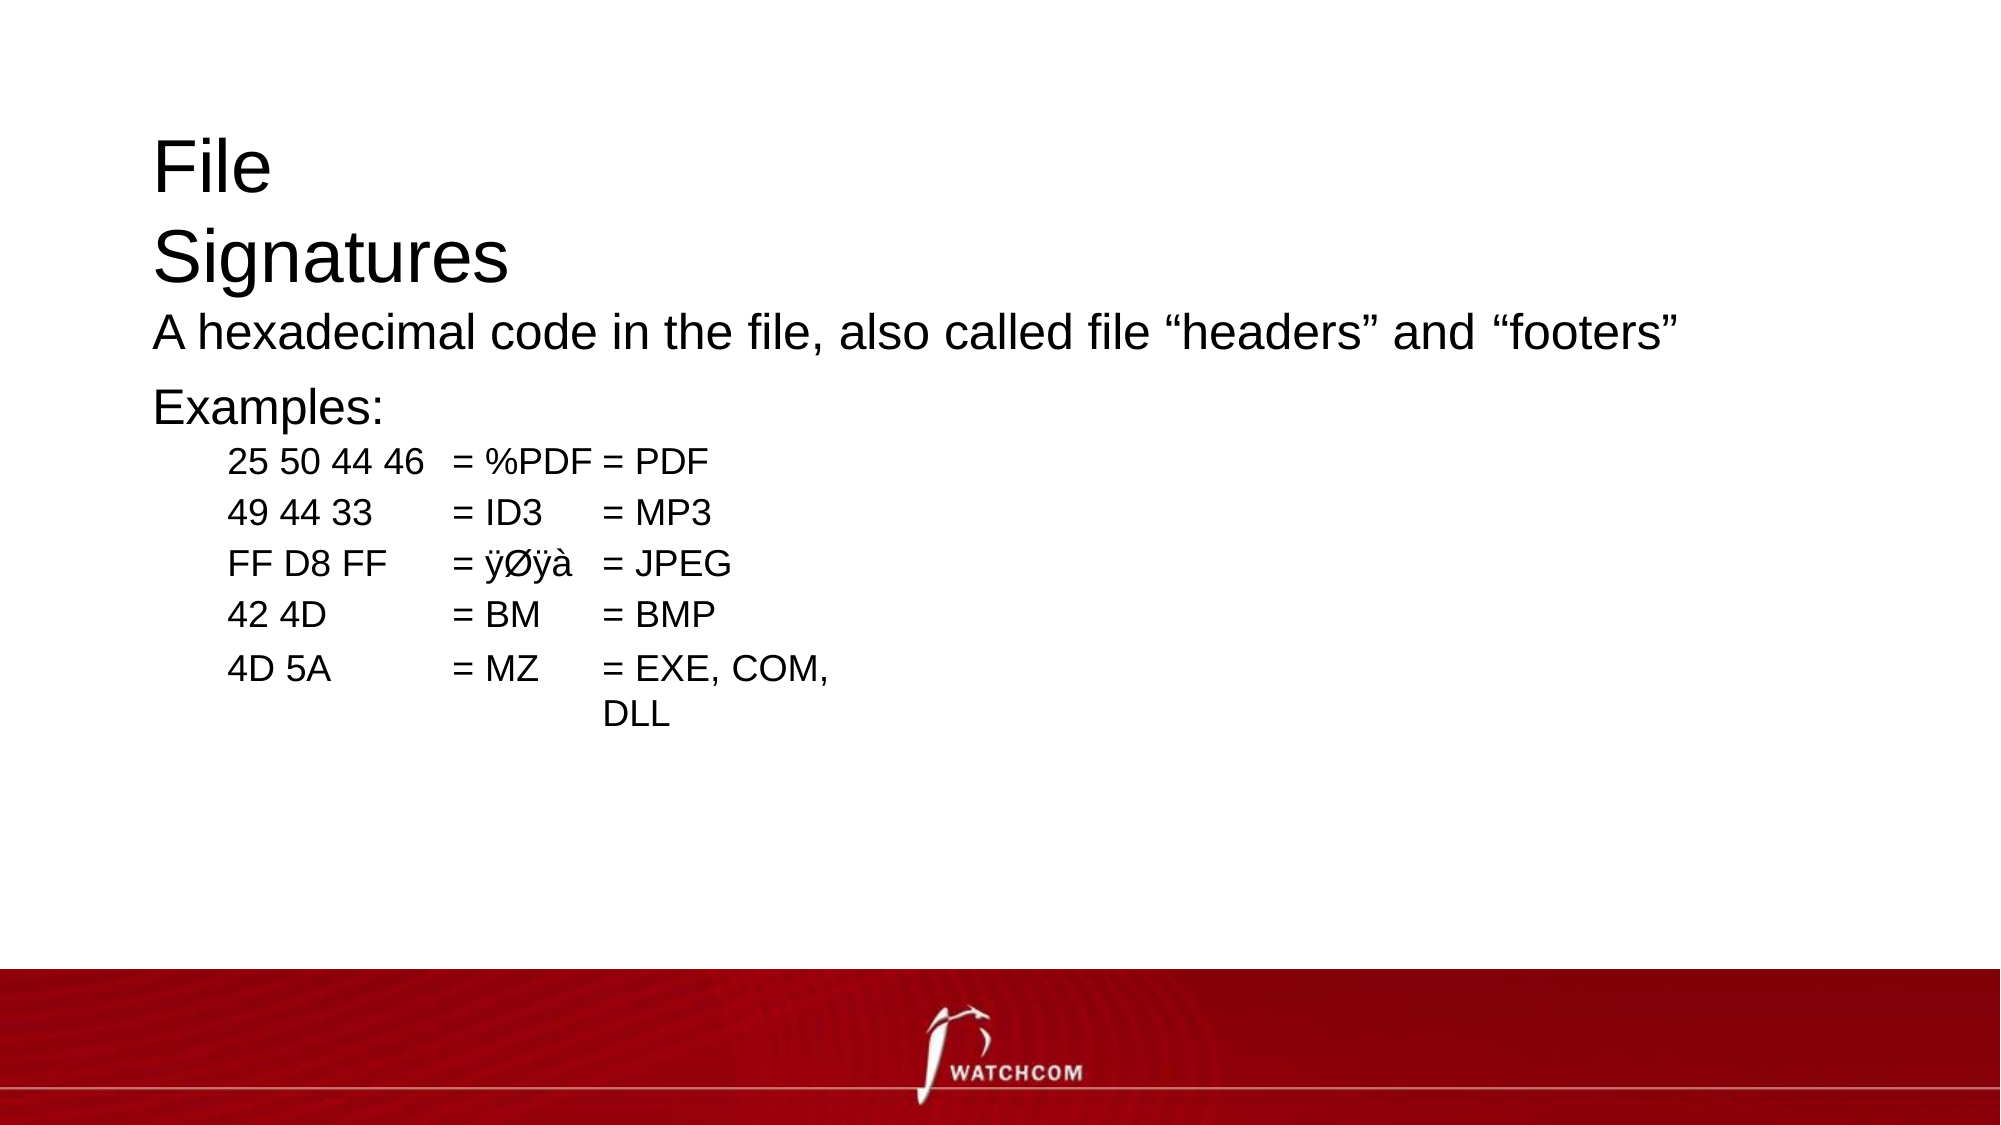

# File Signatures
A hexadecimal code in the file, also called file “headers” and “footers”
Examples:
| 25 50 44 46 | = %PDF | = PDF |
| --- | --- | --- |
| 49 44 33 | = ID3 | = MP3 |
| FF D8 FF | = ÿØÿà | = JPEG |
| 42 4D | = BM | = BMP |
| 4D 5A | = MZ | = EXE, COM, DLL |